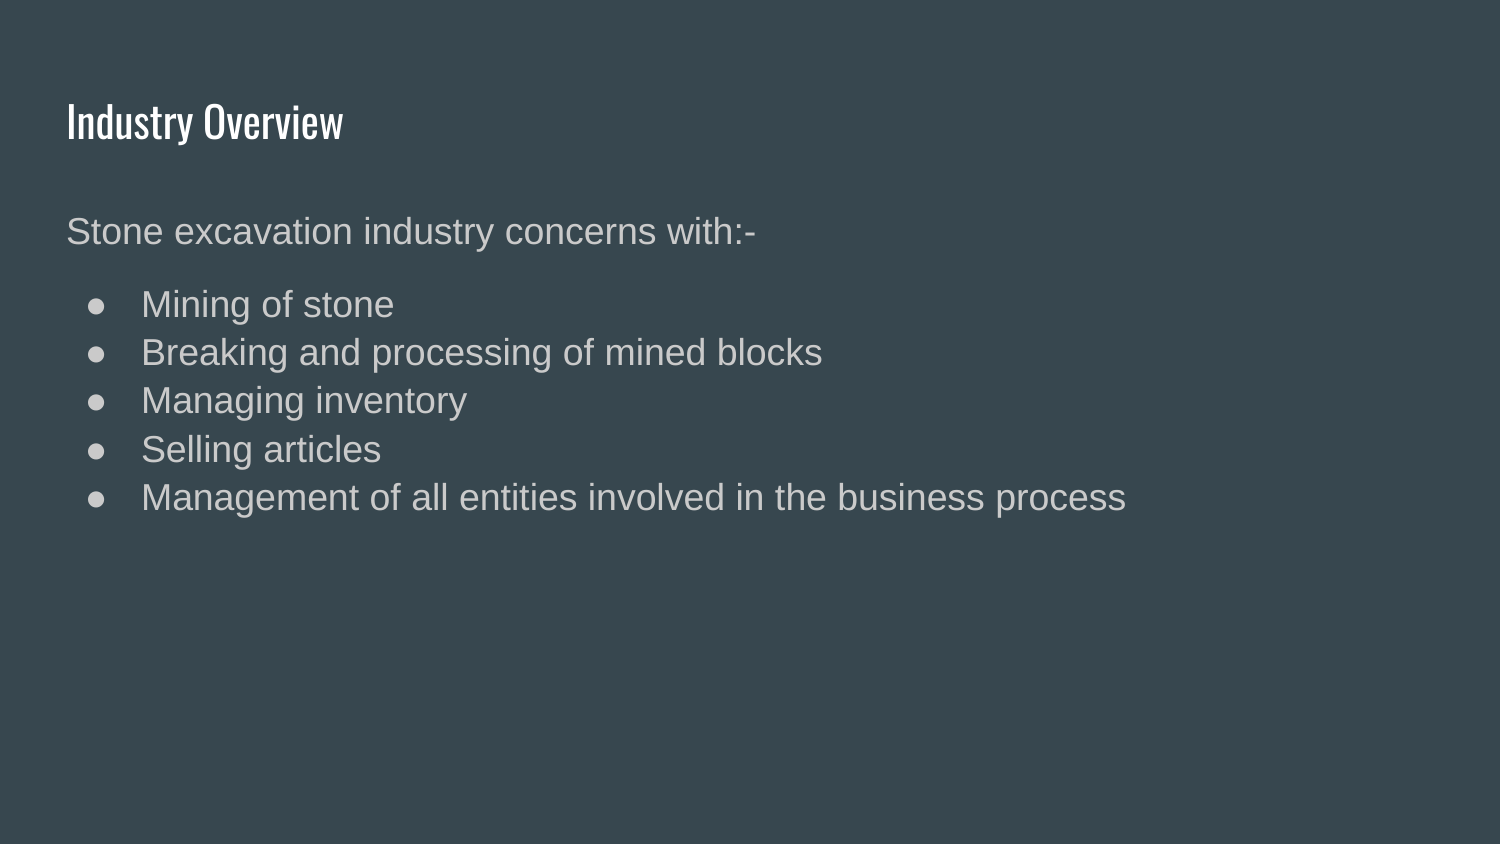

# Industry Overview
Stone excavation industry concerns with:-
Mining of stone
Breaking and processing of mined blocks
Managing inventory
Selling articles
Management of all entities involved in the business process